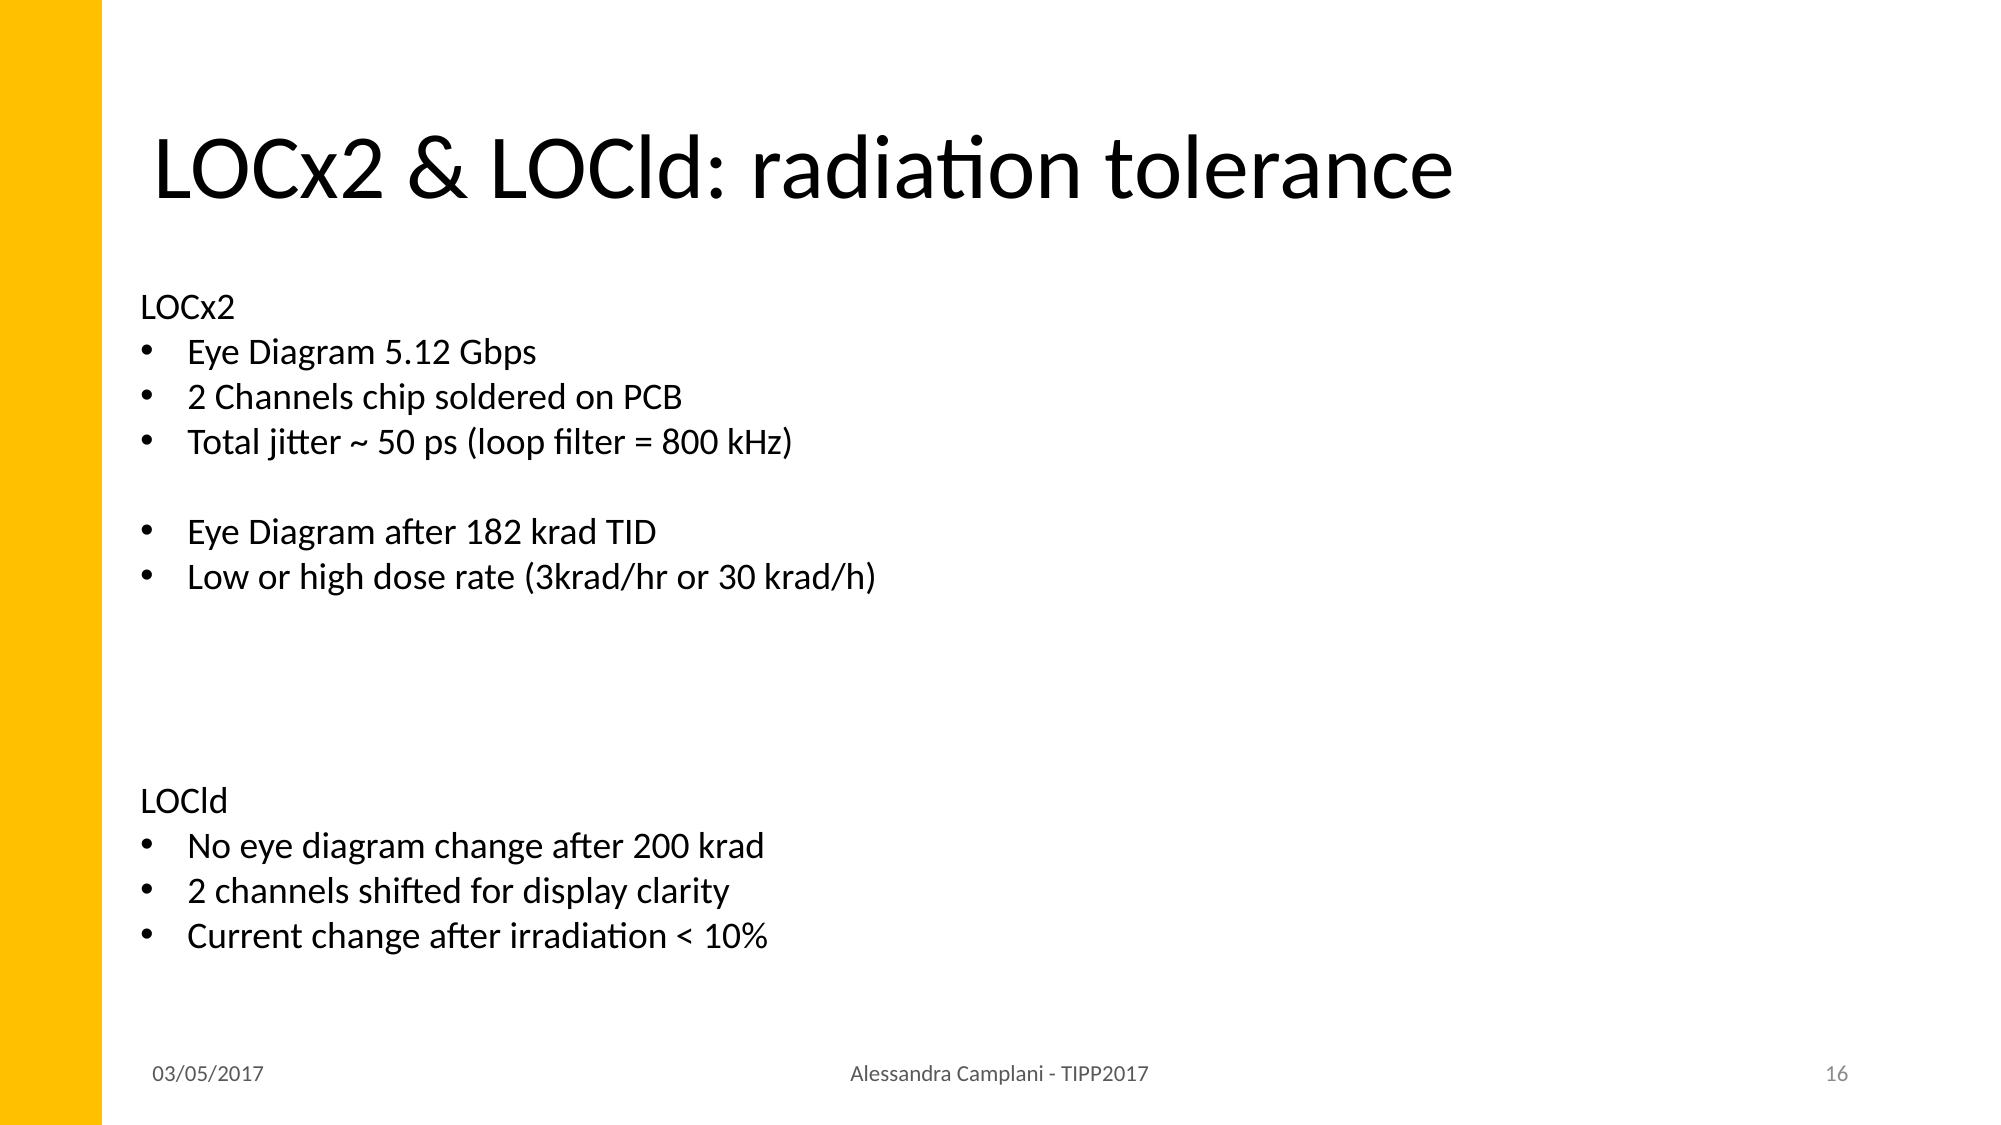

# LOCx2 & LOCld: radiation tolerance
LOCx2
Eye Diagram 5.12 Gbps
2 Channels chip soldered on PCB
Total jitter ~ 50 ps (loop filter = 800 kHz)

Eye Diagram after 182 krad TID
Low or high dose rate (3krad/hr or 30 krad/h)
LOCld
No eye diagram change after 200 krad
2 channels shifted for display clarity
Current change after irradiation < 10%
03/05/2017
Alessandra Camplani - TIPP2017
16